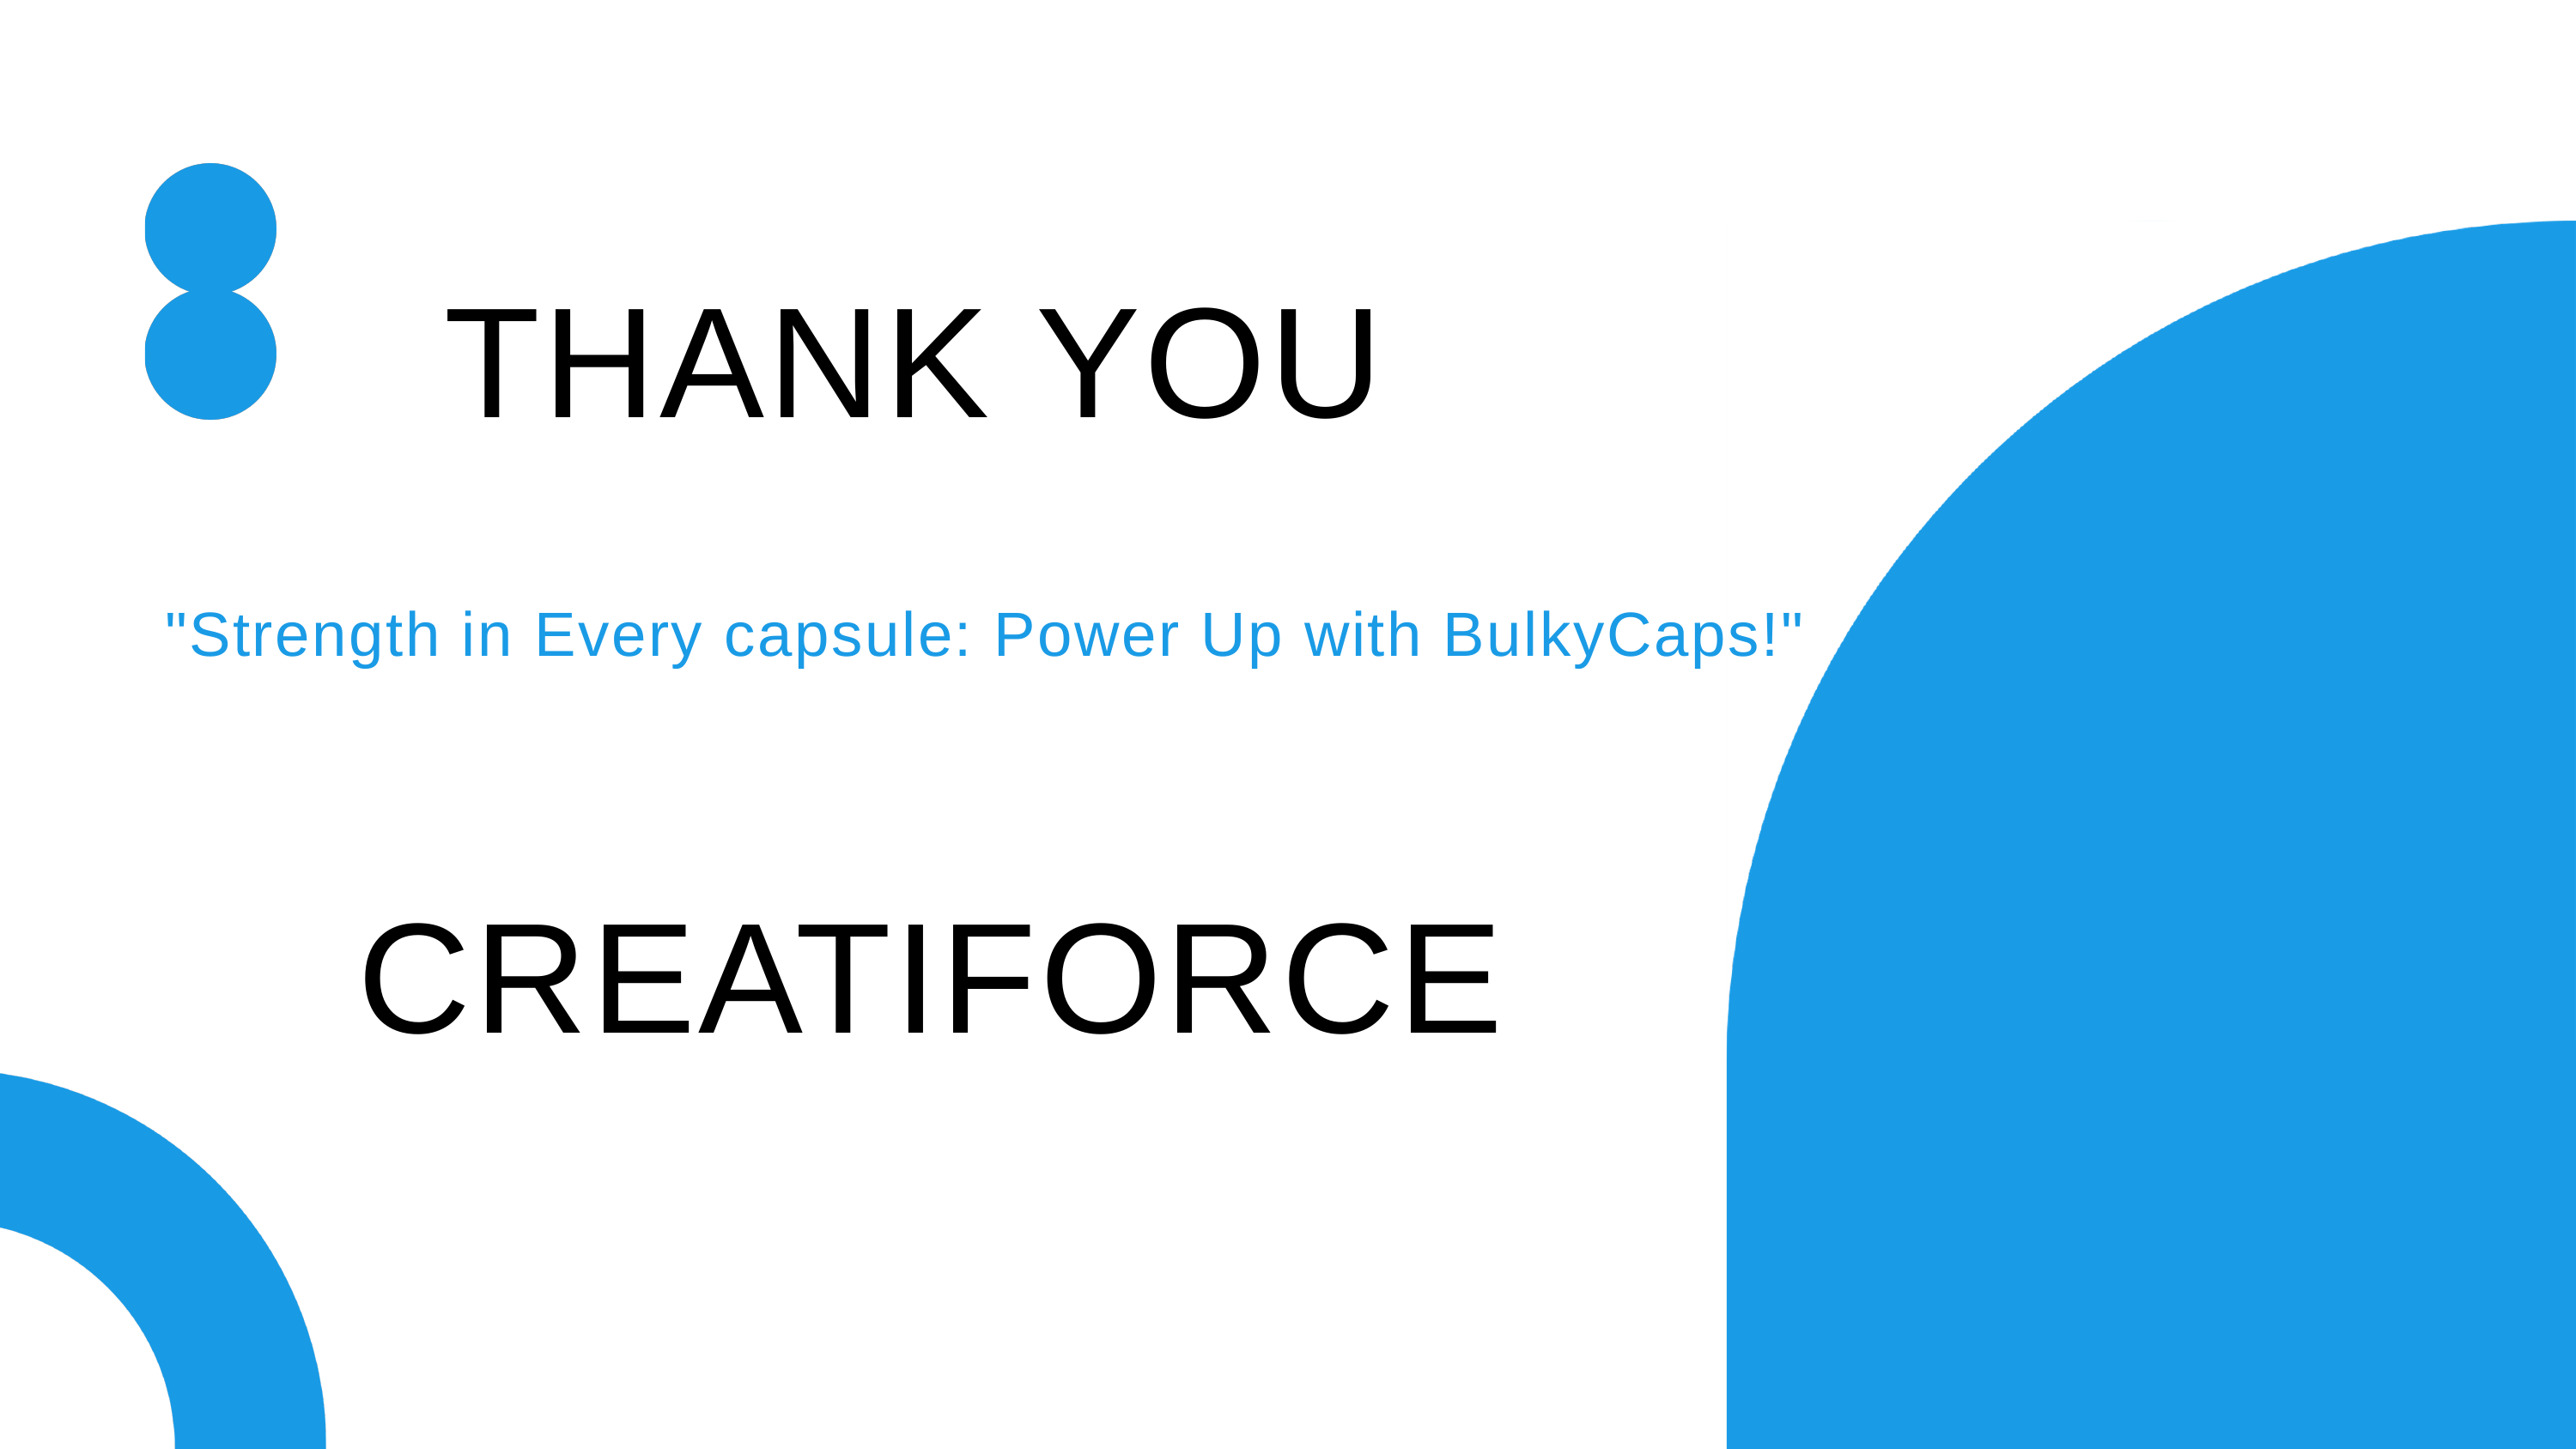

THANK YOU
"Strength in Every capsule: Power Up with BulkyCaps!"
CREATIFORCE
Calle Cualquiera 123, Cualquier Lugar